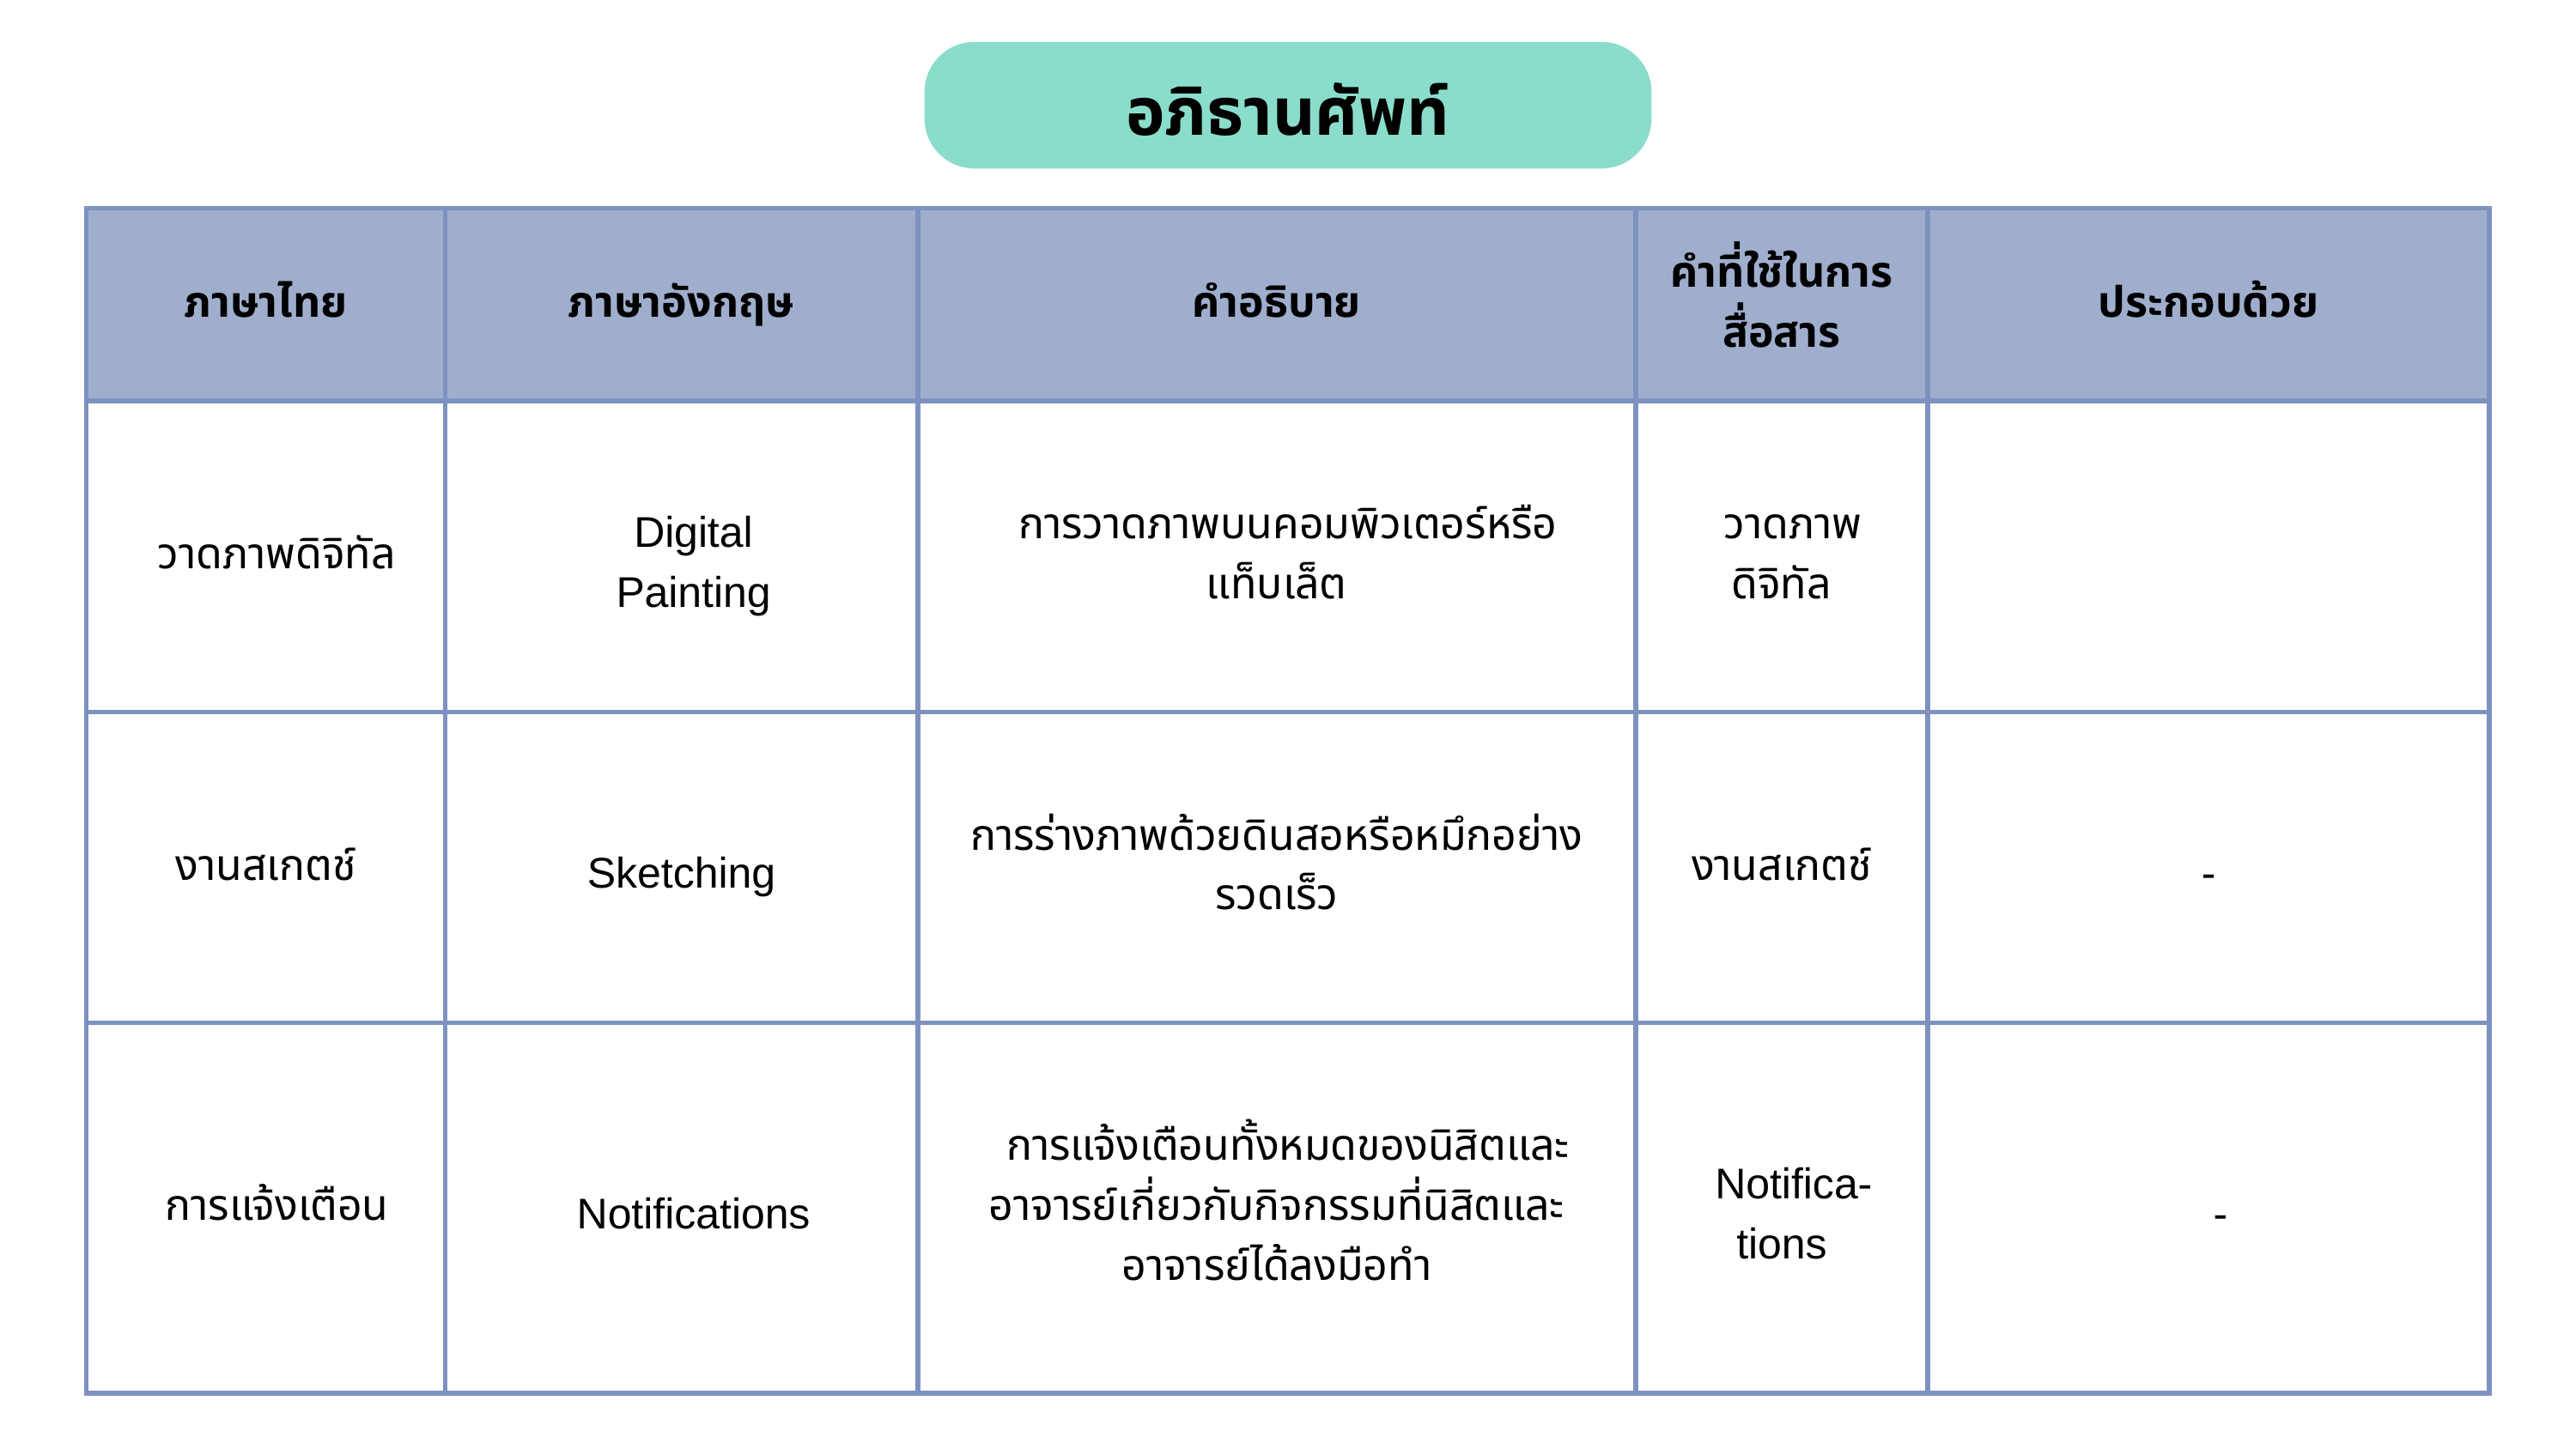

อภิธานศัพท์
| ภาษาไทย | ภาษาอังกฤษ | คำอธิบาย | คำที่ใช้ในการสื่อสาร | ประกอบด้วย |
| --- | --- | --- | --- | --- |
| วาดภาพดิจิทัล | Digital Painting | การวาดภาพบนคอมพิวเตอร์หรือแท็บเล็ต | วาดภาพดิจิทัล |  |
| งานสเกตช์ | Sketching | การร่างภาพด้วยดินสอหรือหมึกอย่างรวดเร็ว | งานสเกตช์ | - |
| การแจ้งเตือน | Notifications | การแจ้งเตือนทั้งหมดของนิสิตและอาจารย์เกี่ยวกับกิจกรรมที่นิสิตและอาจารย์ได้ลงมือทำ | Notifica-tions | - |